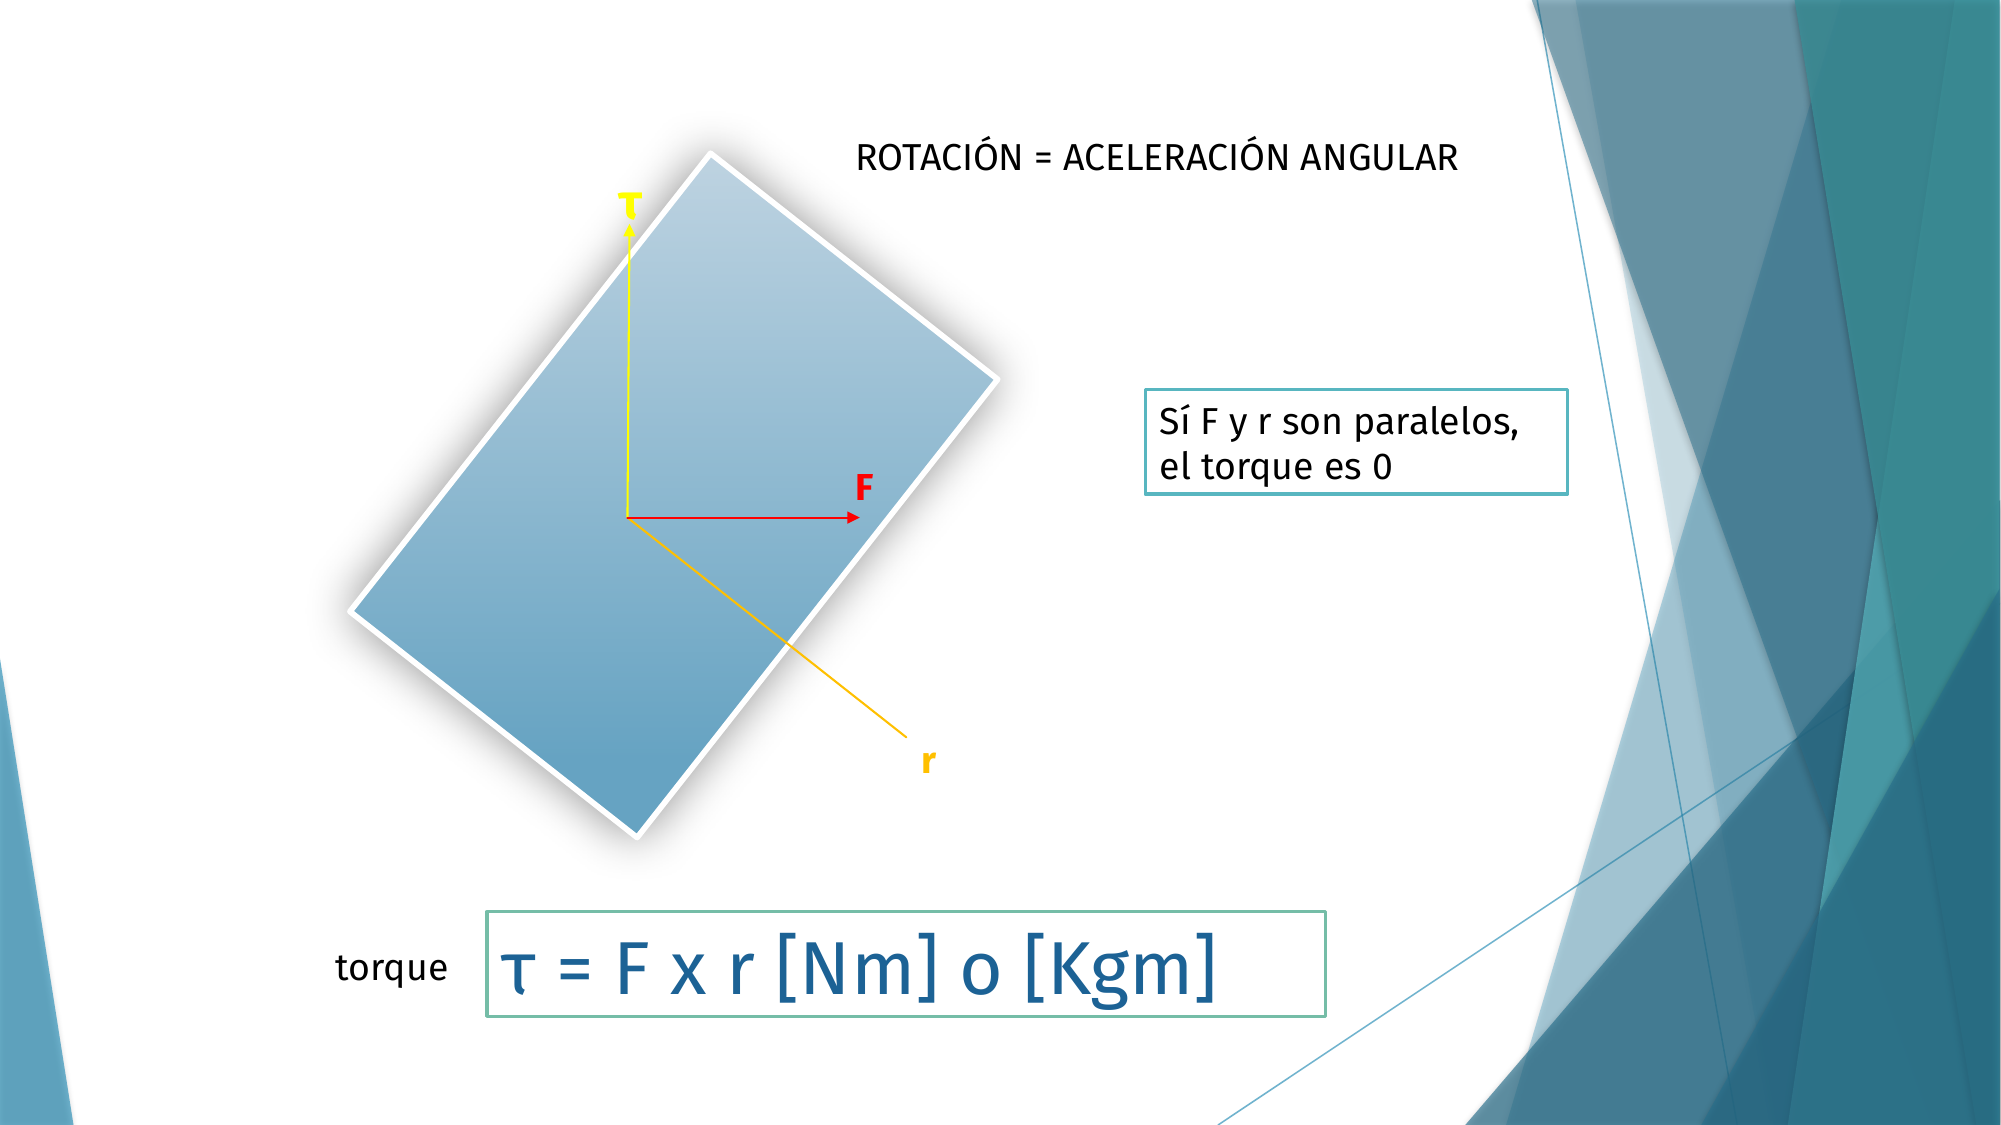

ROTACIÓN = ACELERACIÓN ANGULAR
τ

Sí F y r son paralelos, el torque es 0
F
r
τ = F x r [Nm] o [Kgm]
torque